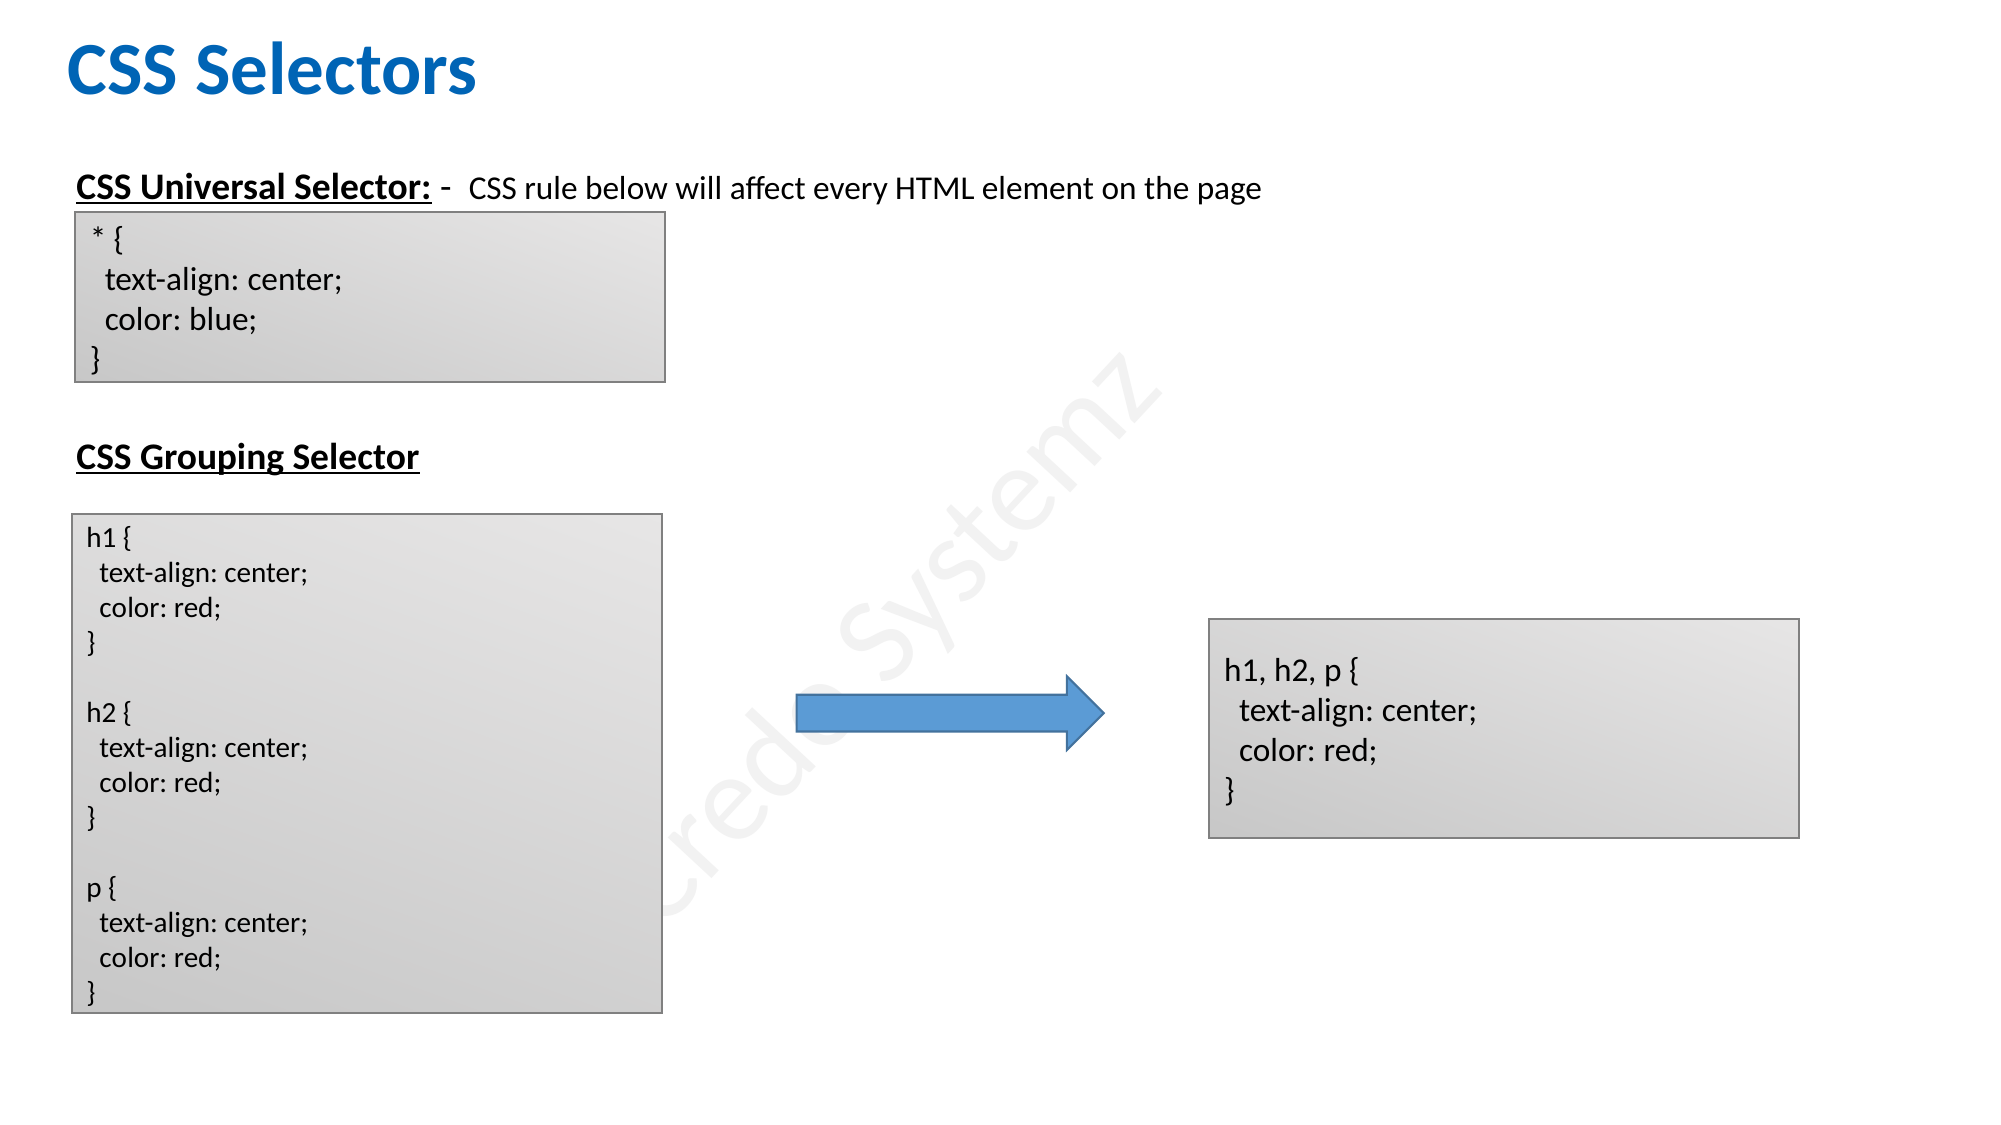

CSS Selectors
CSS Universal Selector: -  CSS rule below will affect every HTML element on the page

CSS Grouping Selector

* {
  text-align: center;
  color: blue;
}
h1 {
  text-align: center;
  color: red;
}
h2 {
  text-align: center;
  color: red;
}
p {
  text-align: center;
  color: red;
}
h1, h2, p {
  text-align: center;
  color: red;
}